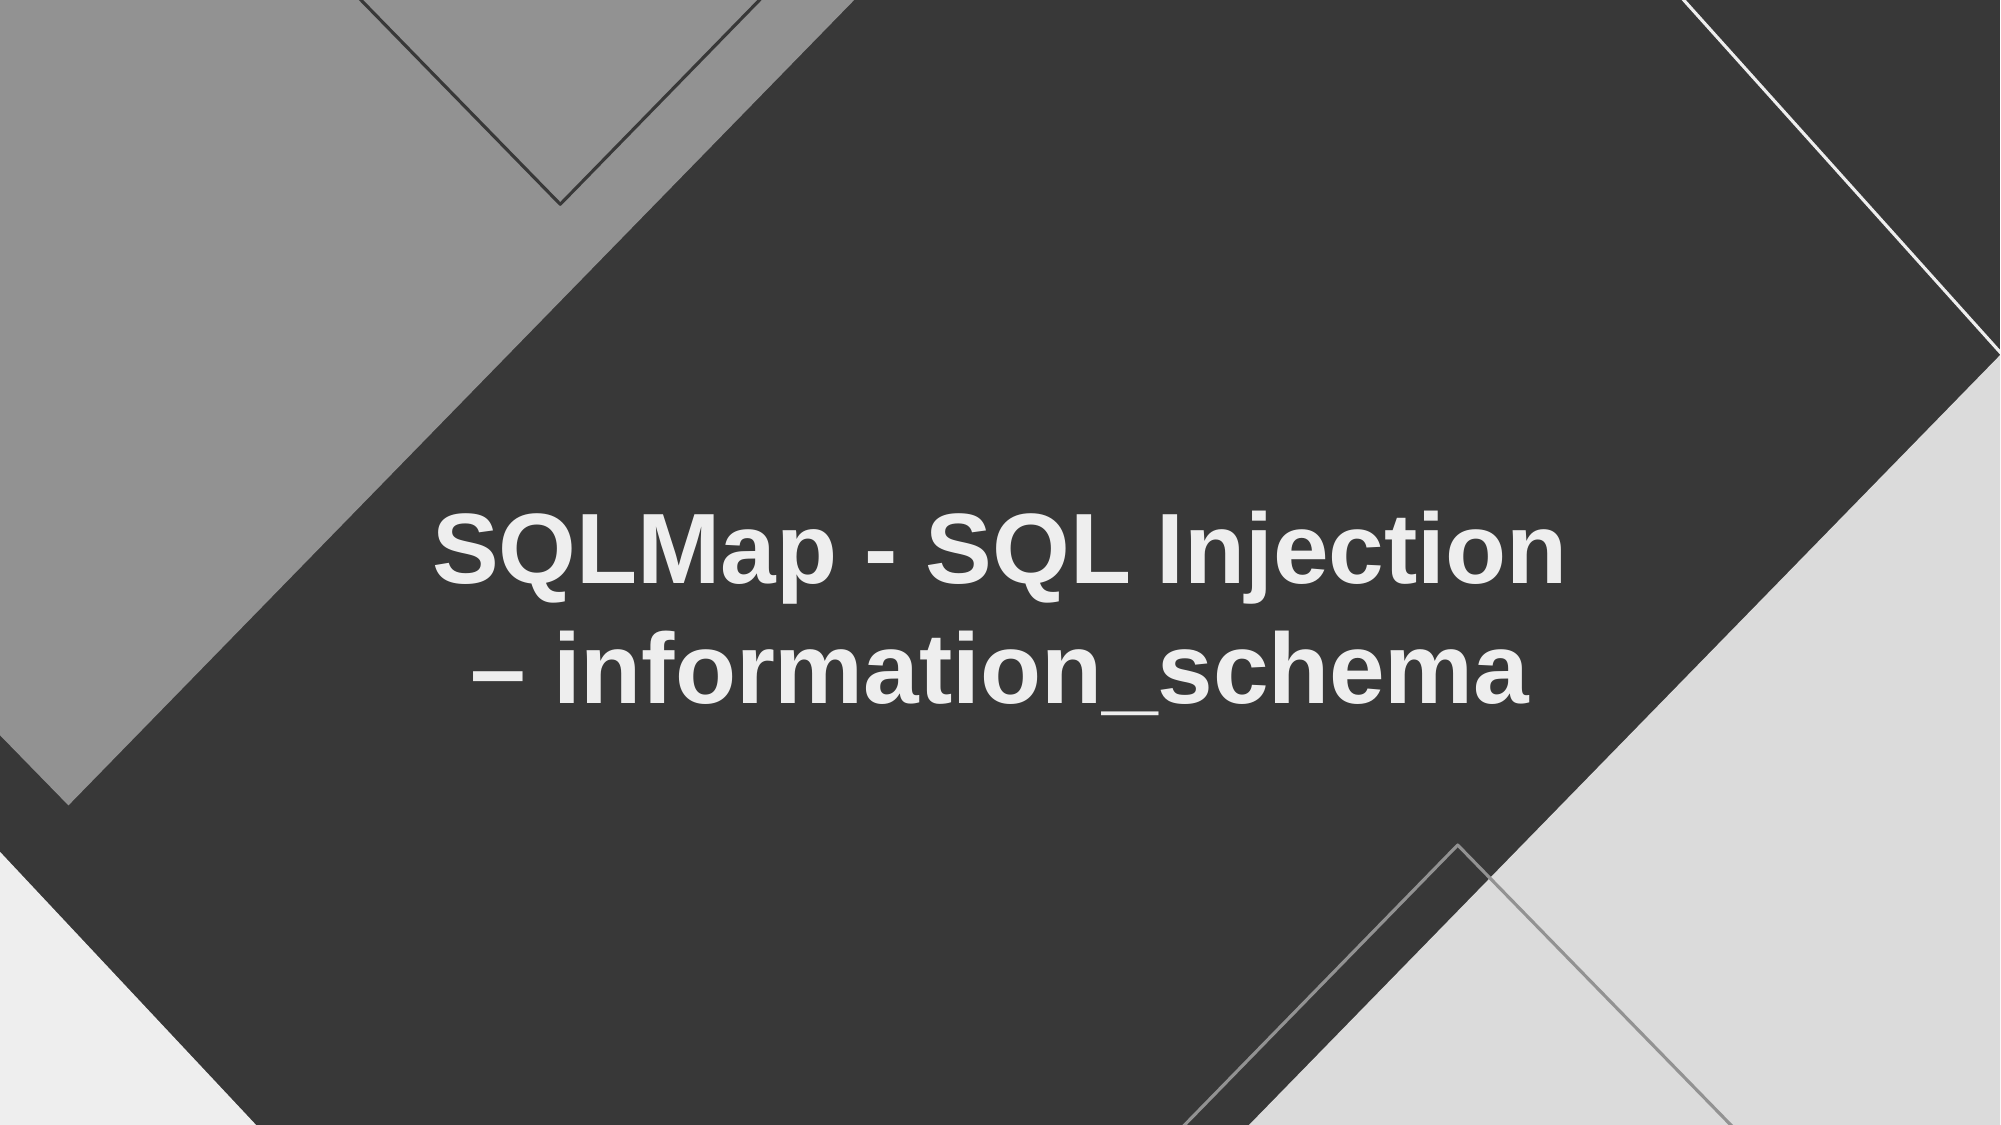

# SQLMap - SQL Injection – information_schema